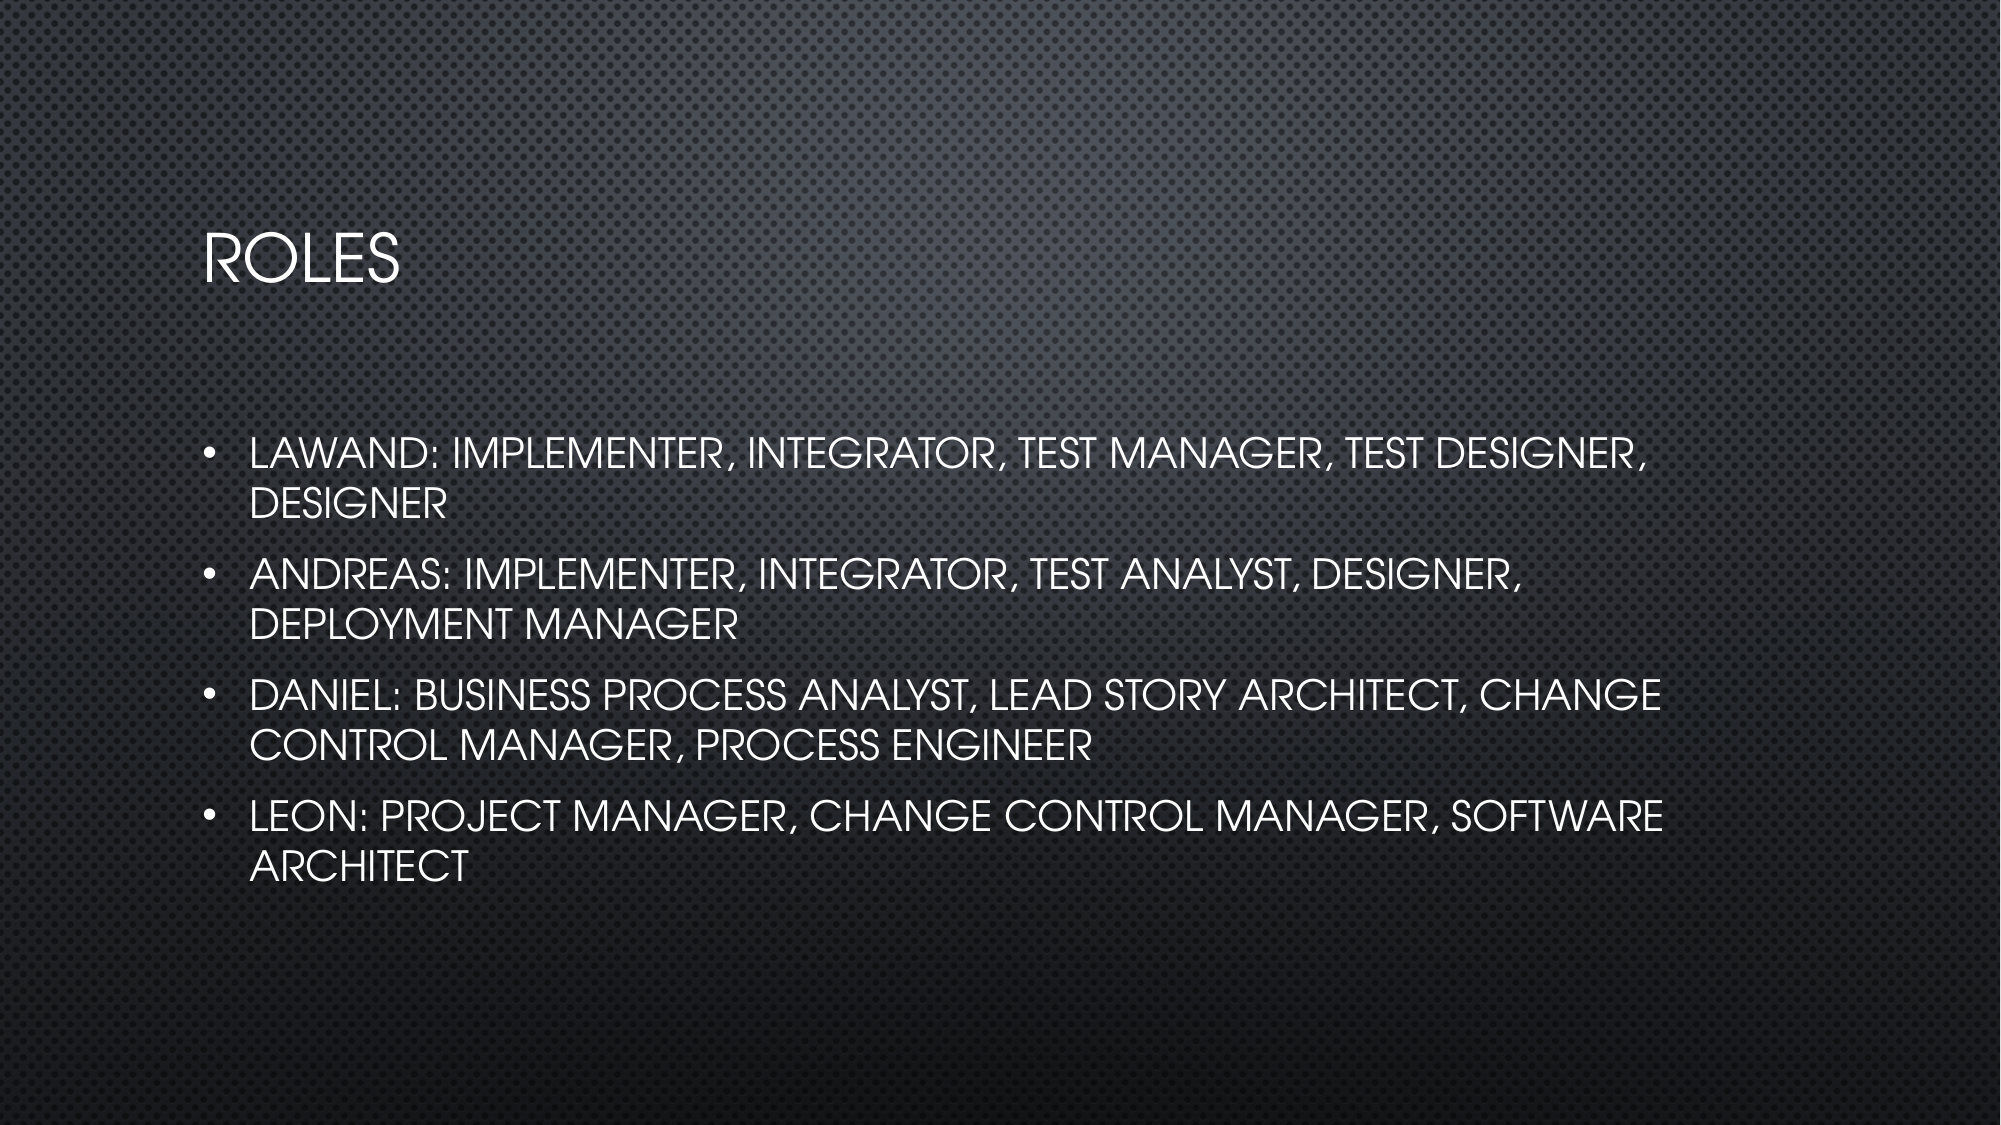

# Roles
Lawand: Implementer, Integrator, Test Manager, Test Designer, Designer
Andreas: Implementer, Integrator, Test Analyst, Designer, Deployment Manager
Daniel: Business Process Analyst, Lead Story Architect, Change Control Manager, Process Engineer
Leon: Project Manager, Change Control Manager, Software Architect